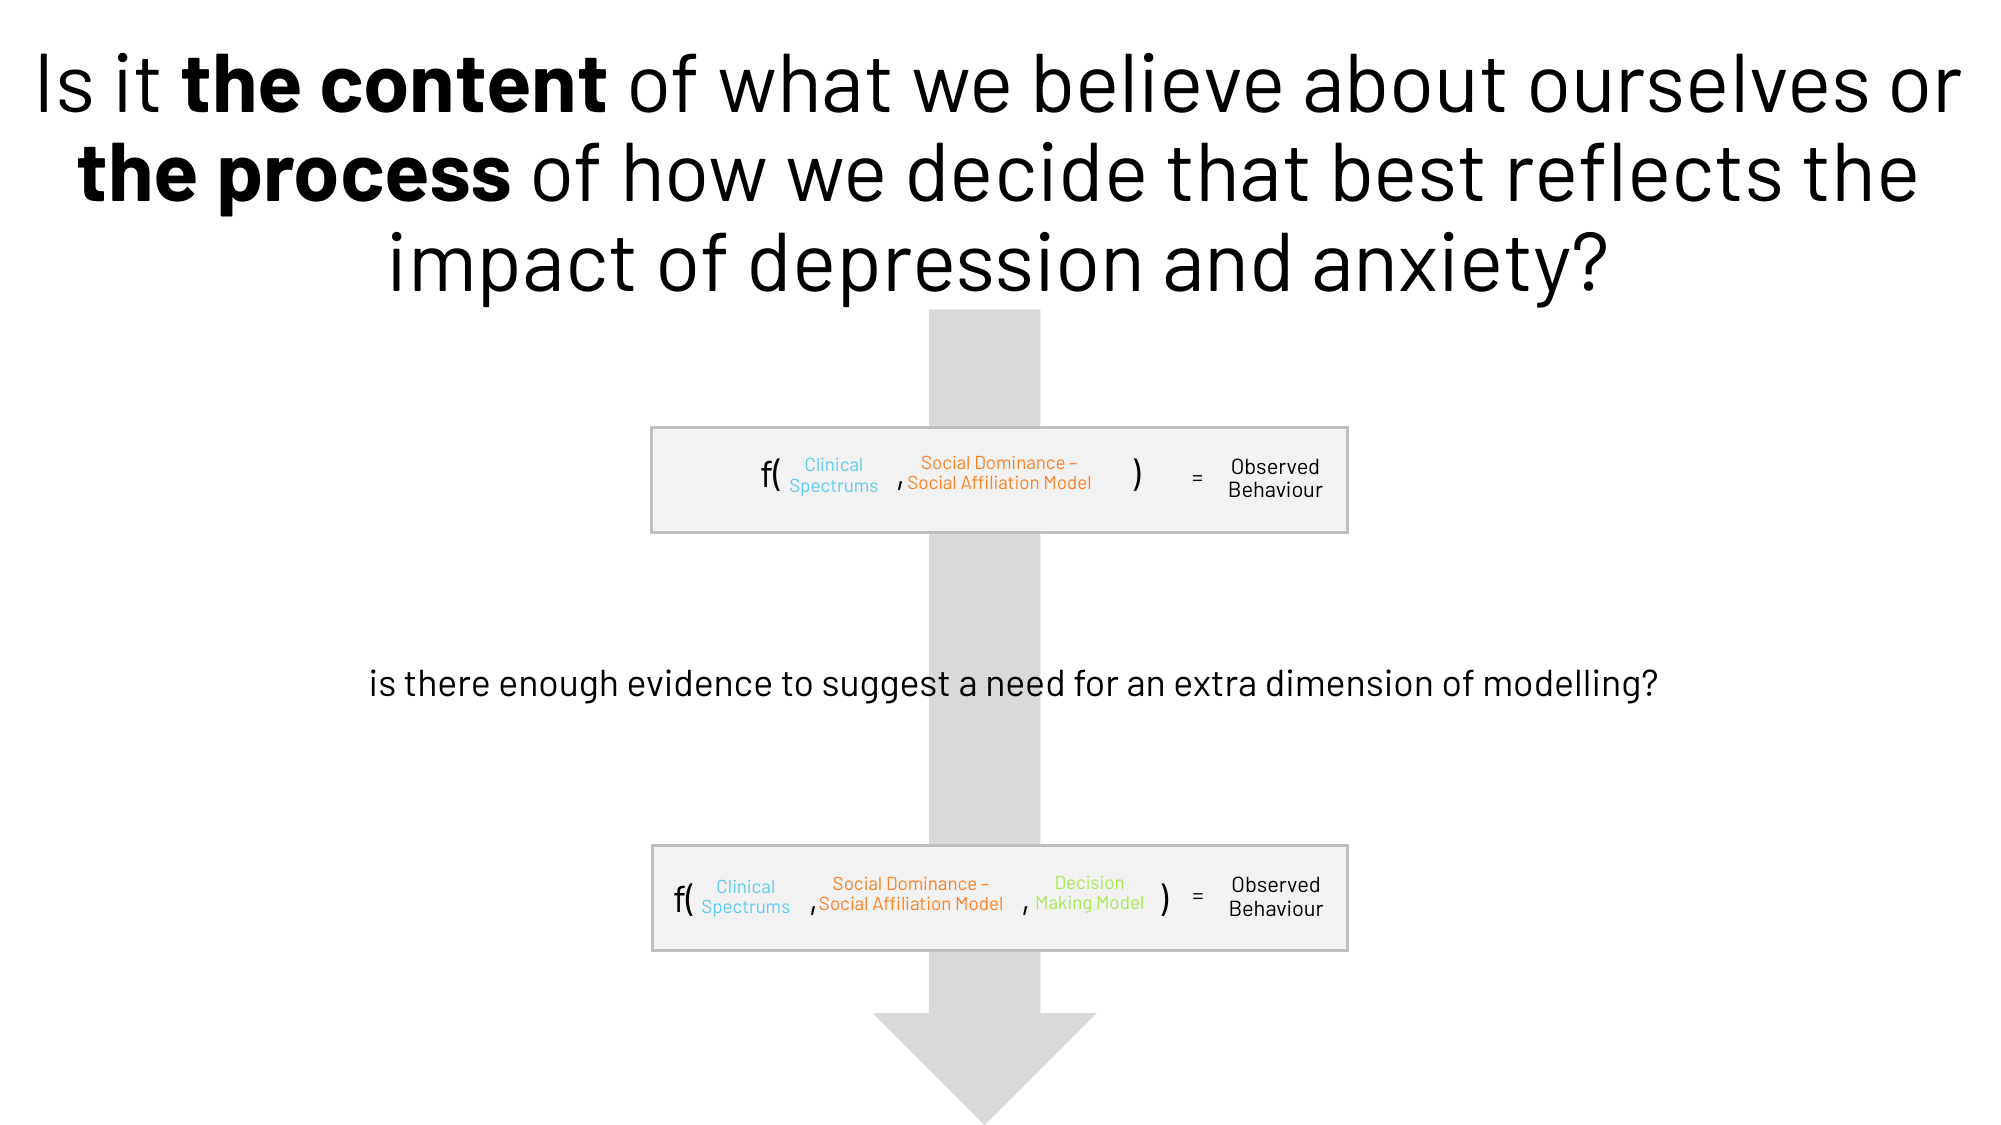

Is it the content of what we believe about ourselves or the process of how we decide that best reflects the impact of depression and anxiety?

Social Dominance – Social Affiliation Model
f(               ,                              )
Observed Behaviour
Clinical Spectrums
=
 is there enough evidence to suggest a need for an extra dimension of modelling?

Decision Making Model
Observed Behaviour
Social Dominance – Social Affiliation Model
Clinical Spectrums
f(               ,                           ,                 )
=